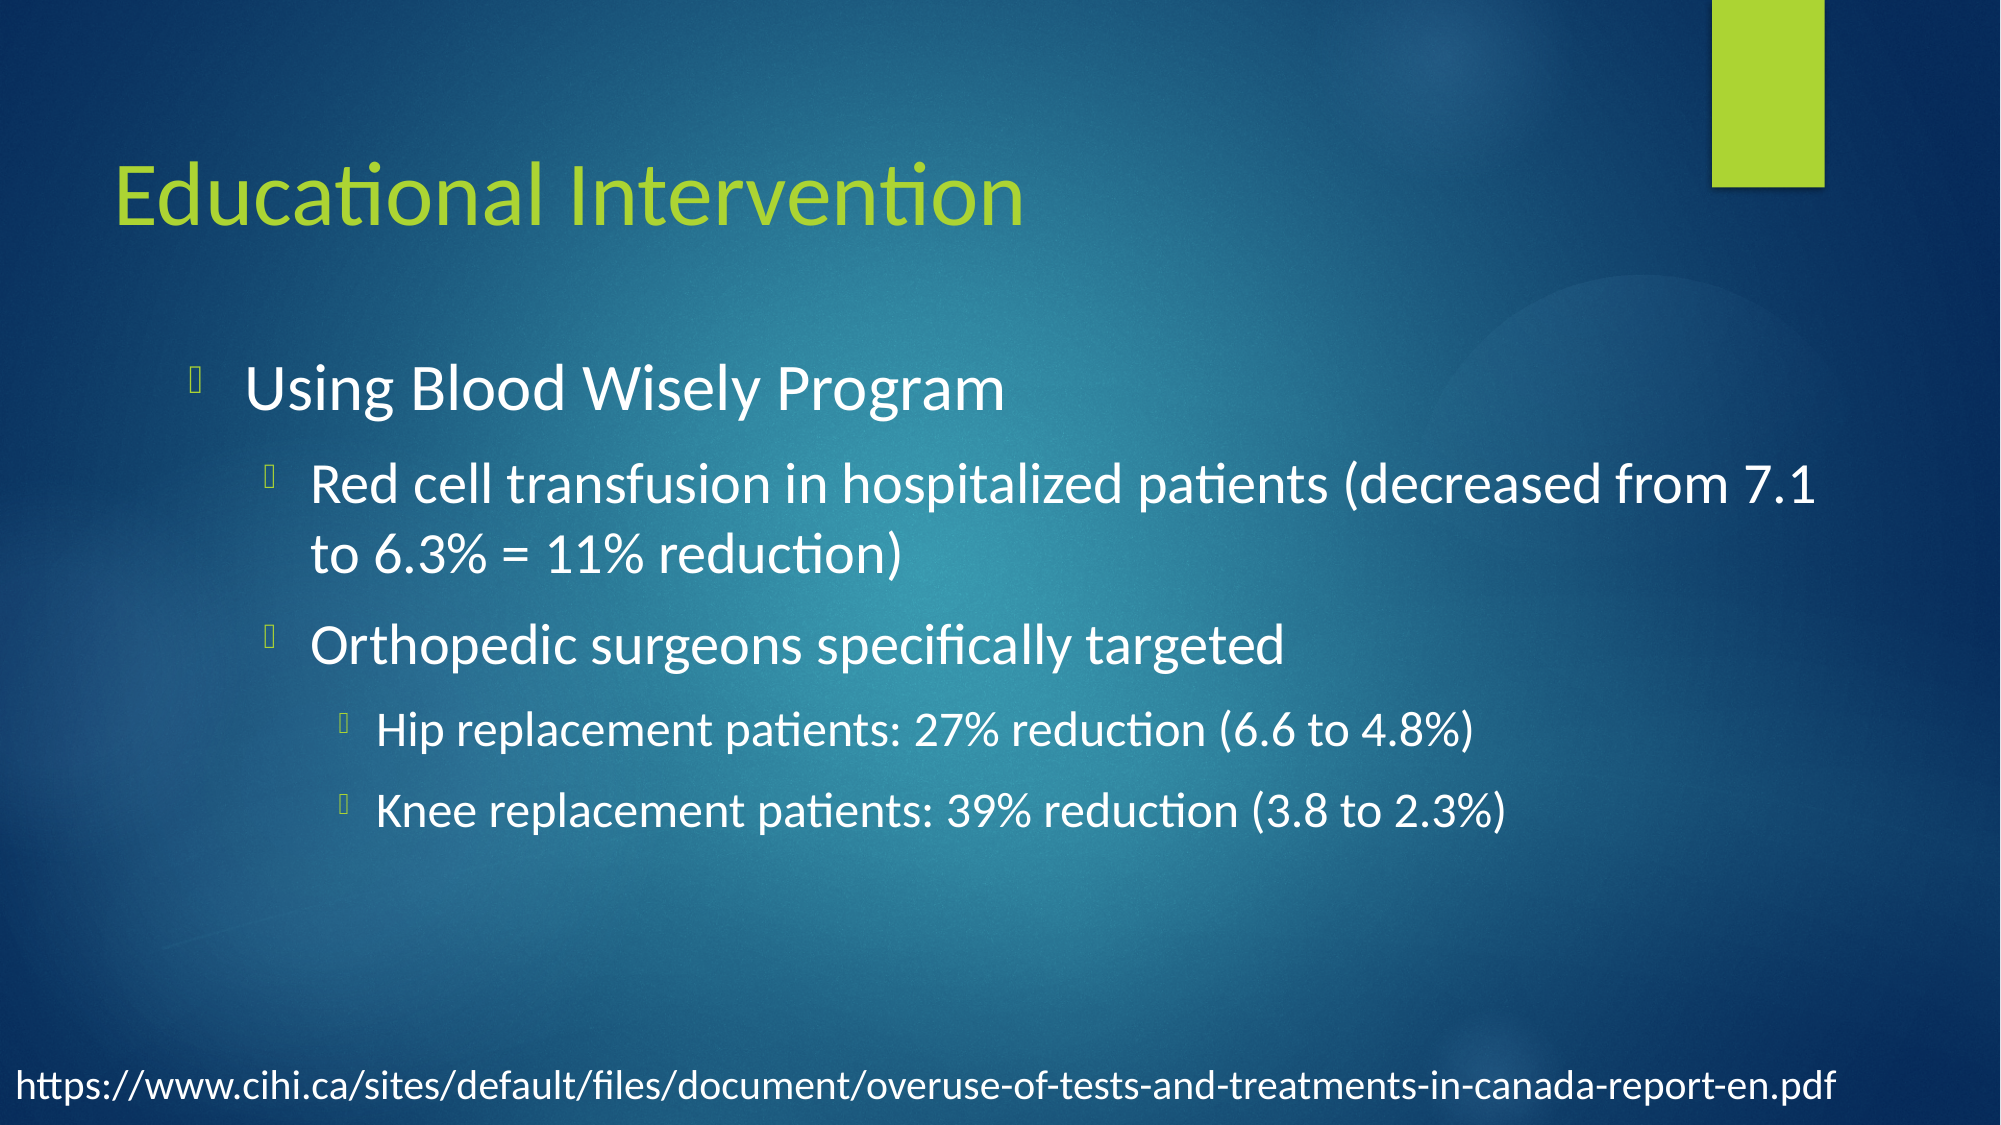

# Educational Intervention
Using Blood Wisely Program
Red cell transfusion in hospitalized patients (decreased from 7.1 to 6.3% = 11% reduction)
Orthopedic surgeons specifically targeted
Hip replacement patients: 27% reduction (6.6 to 4.8%)
Knee replacement patients: 39% reduction (3.8 to 2.3%)
https://www.cihi.ca/sites/default/files/document/overuse-of-tests-and-treatments-in-canada-report-en.pdf